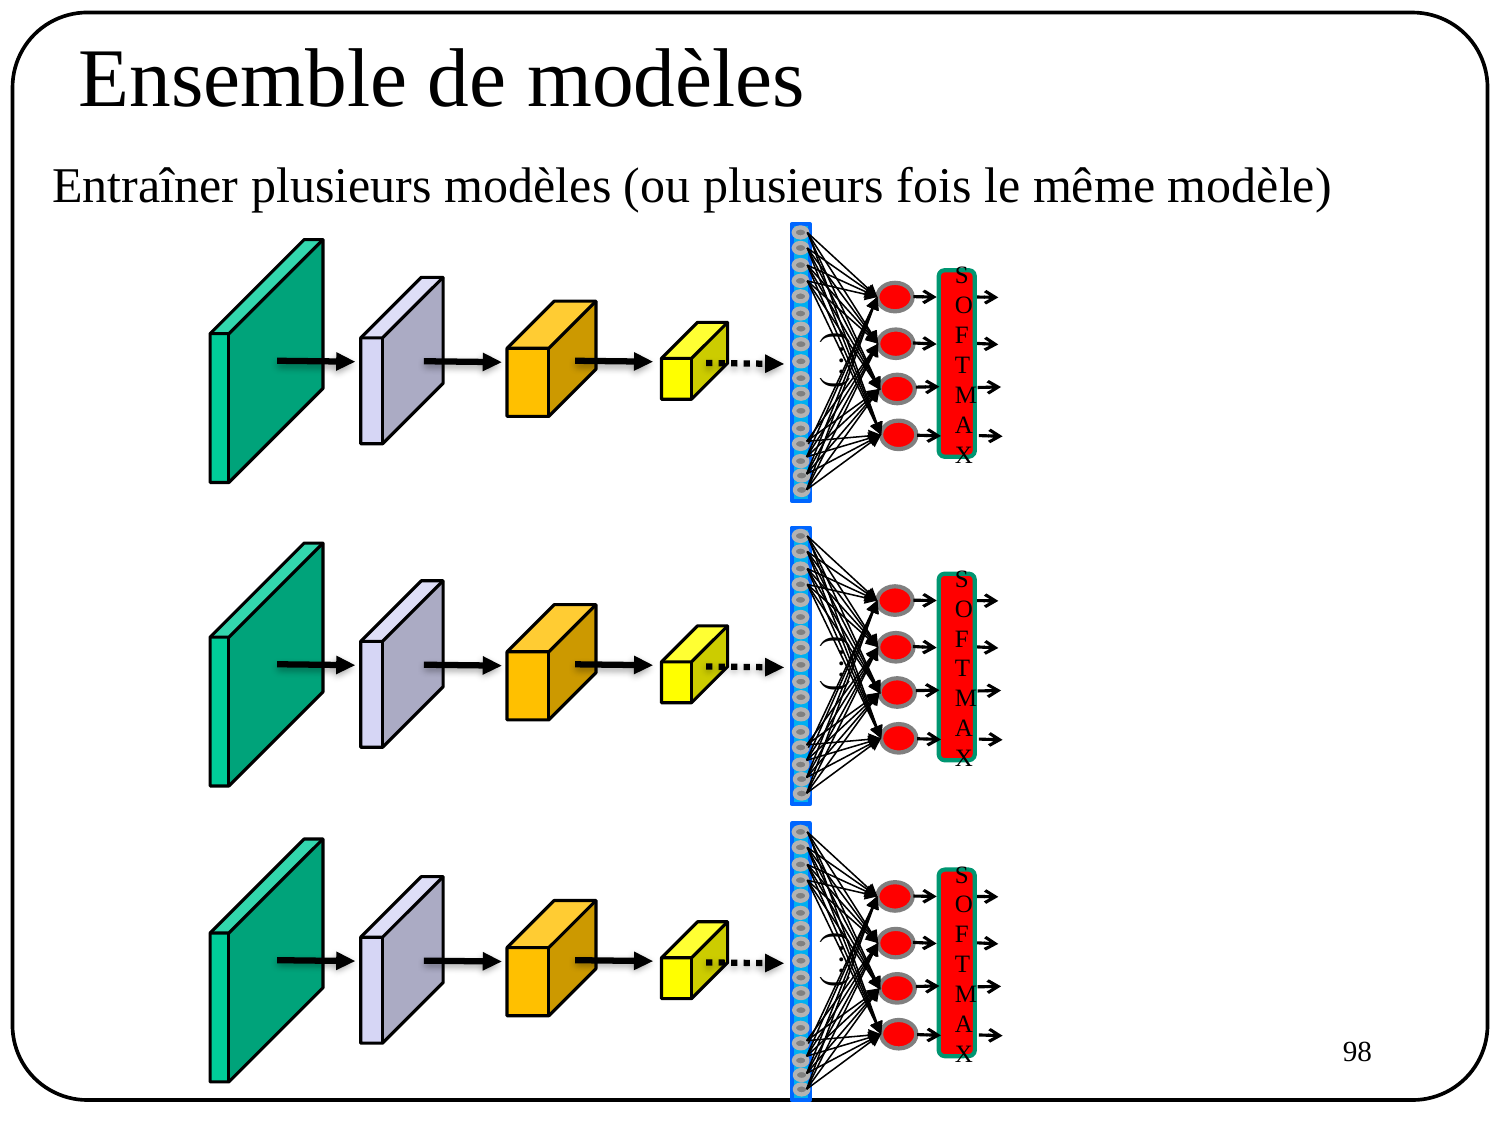

# Ensemble de modèles
Entraîner plusieurs modèles (ou plusieurs fois le même modèle)

SOFTMAX

(…)

SOFTMAX

(…)

SOFTMAX

(…)

98